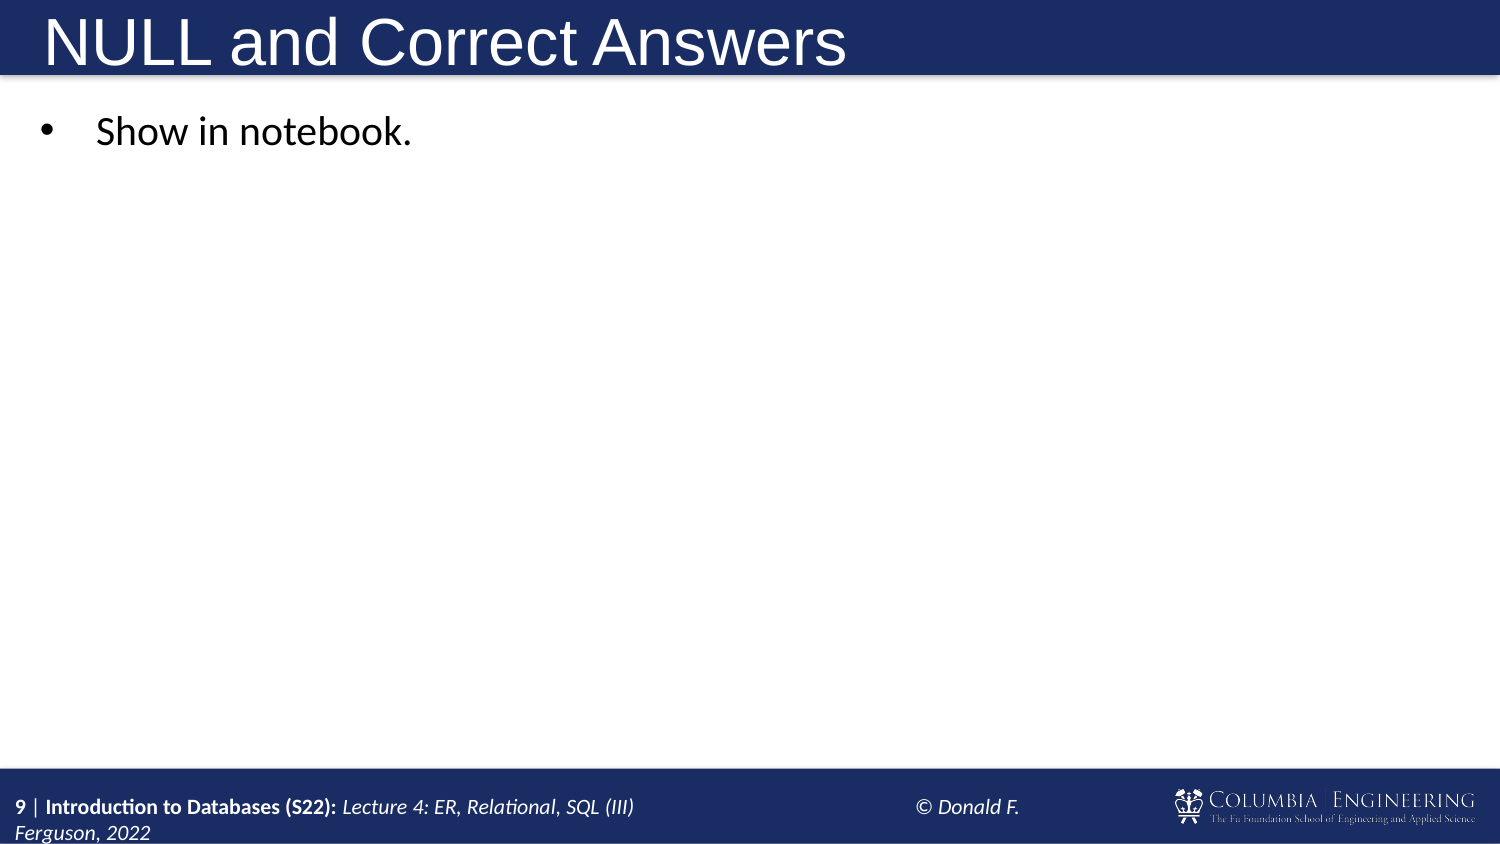

# NULL and Correct Answers
Show in notebook.